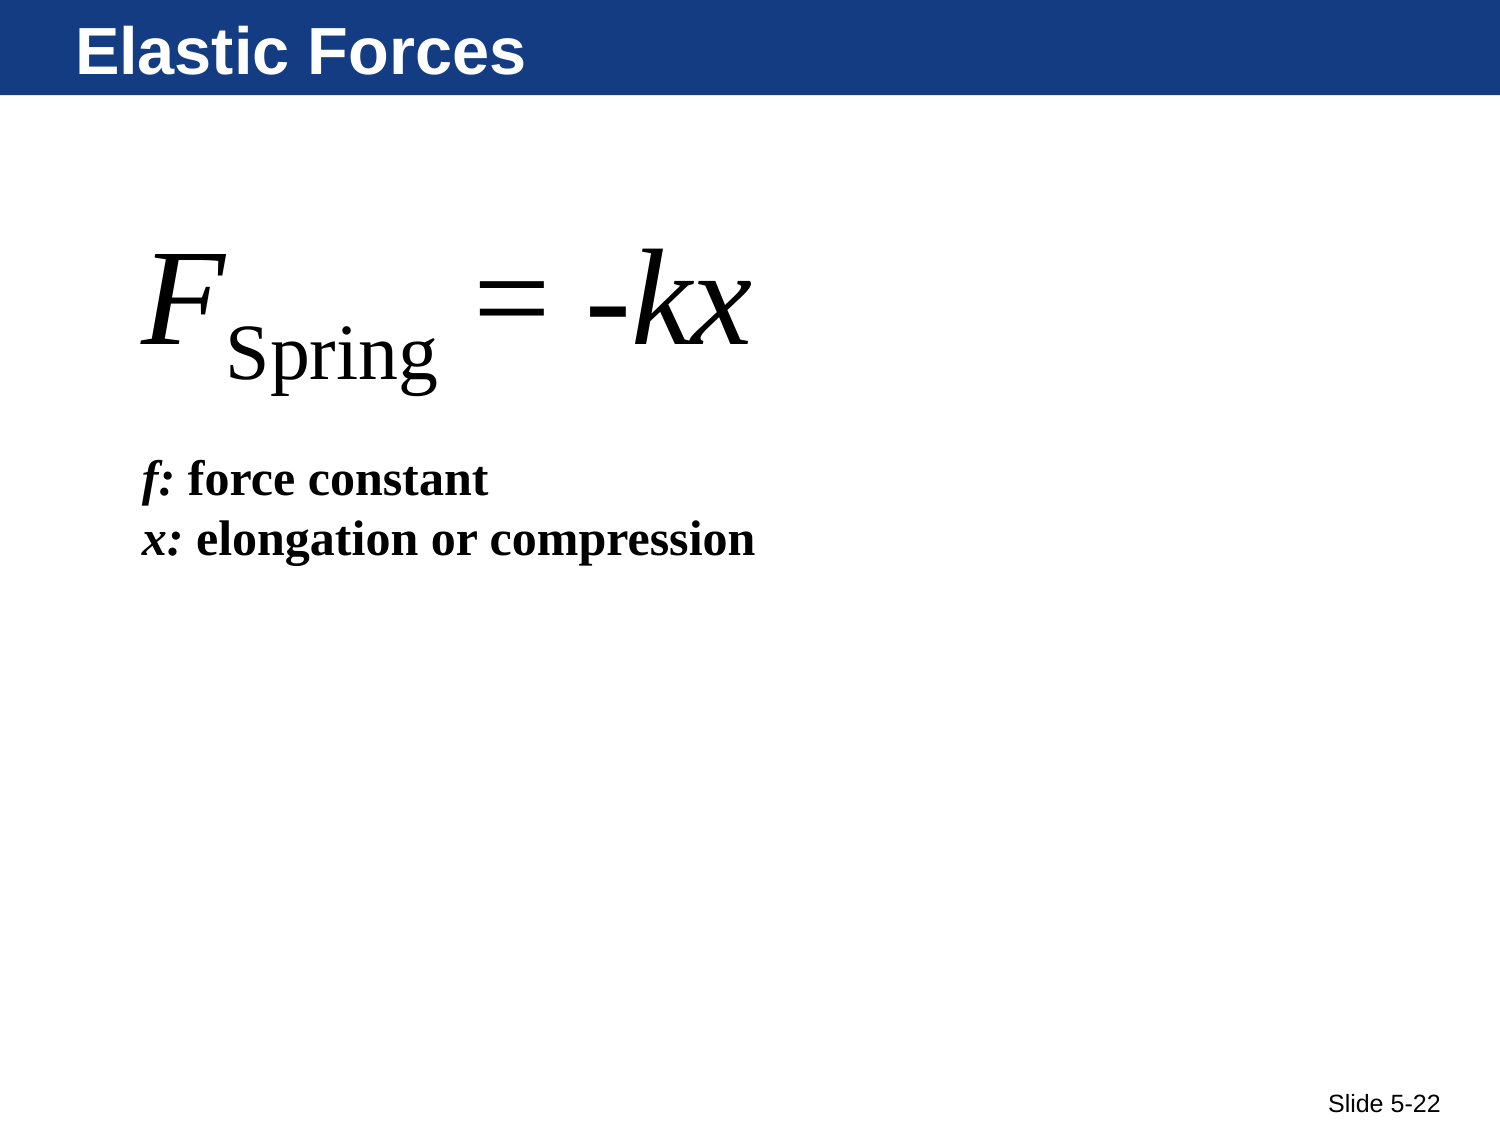

# Elastic Forces
FSpring = -kx

f: force constant
x: elongation or compression